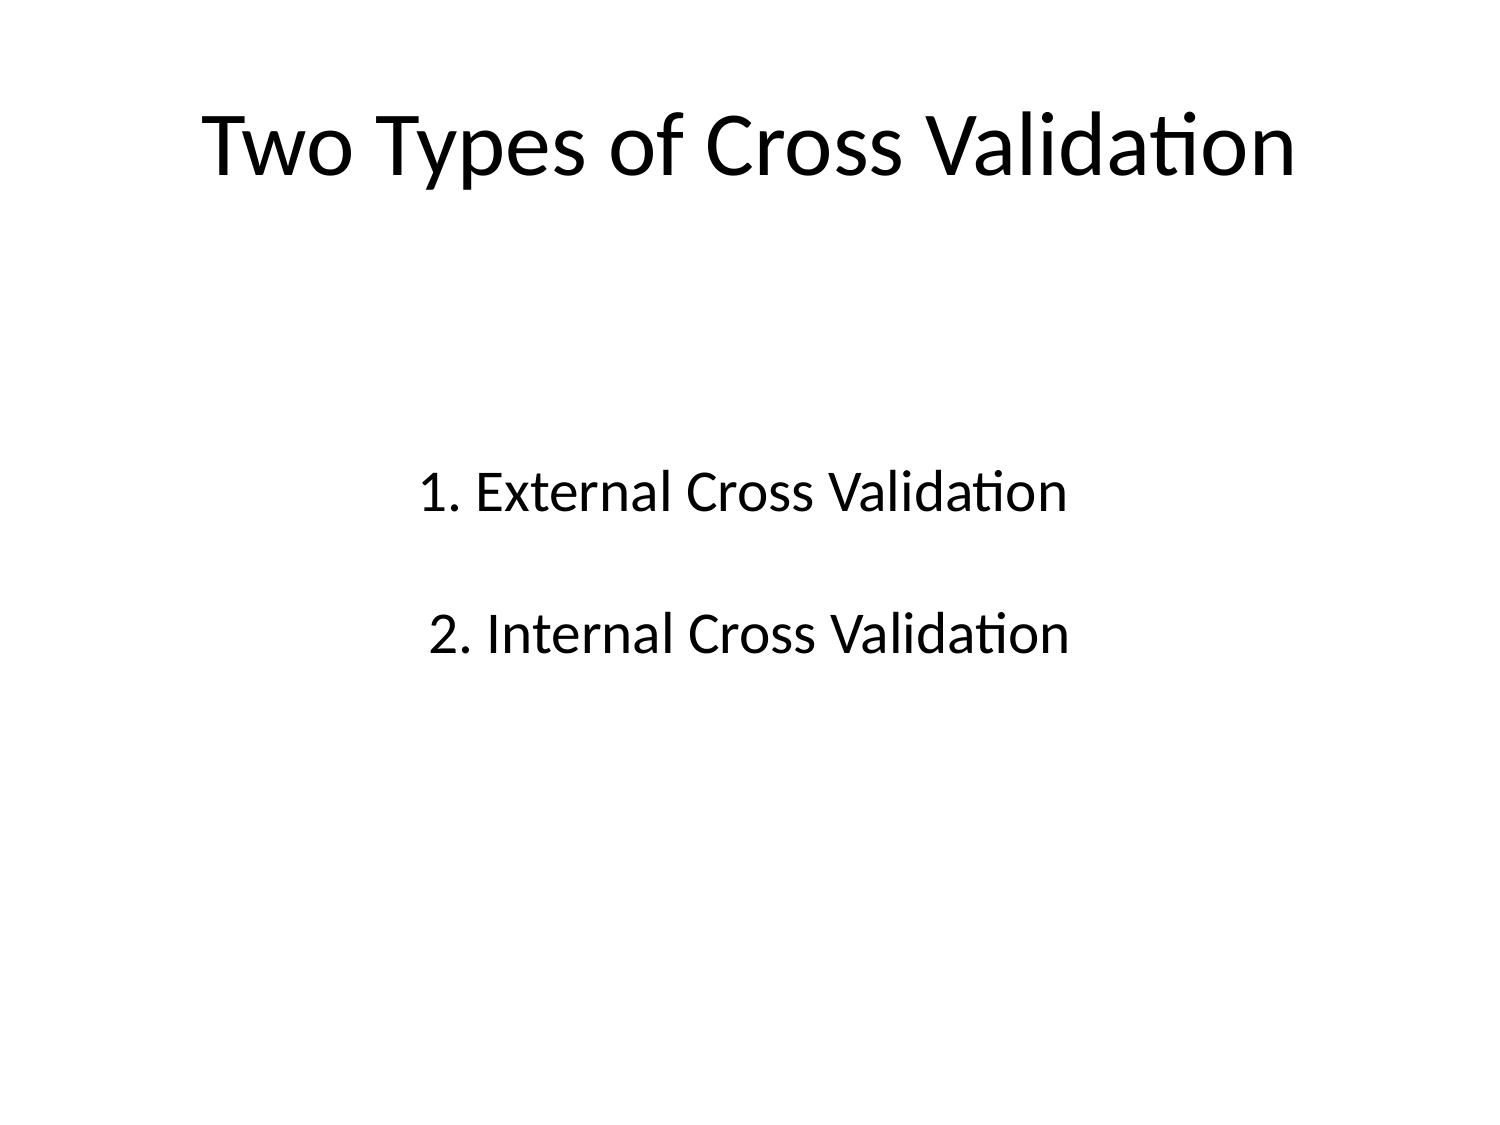

# Two Types of Cross Validation
1. External Cross Validation

2. Internal Cross Validation